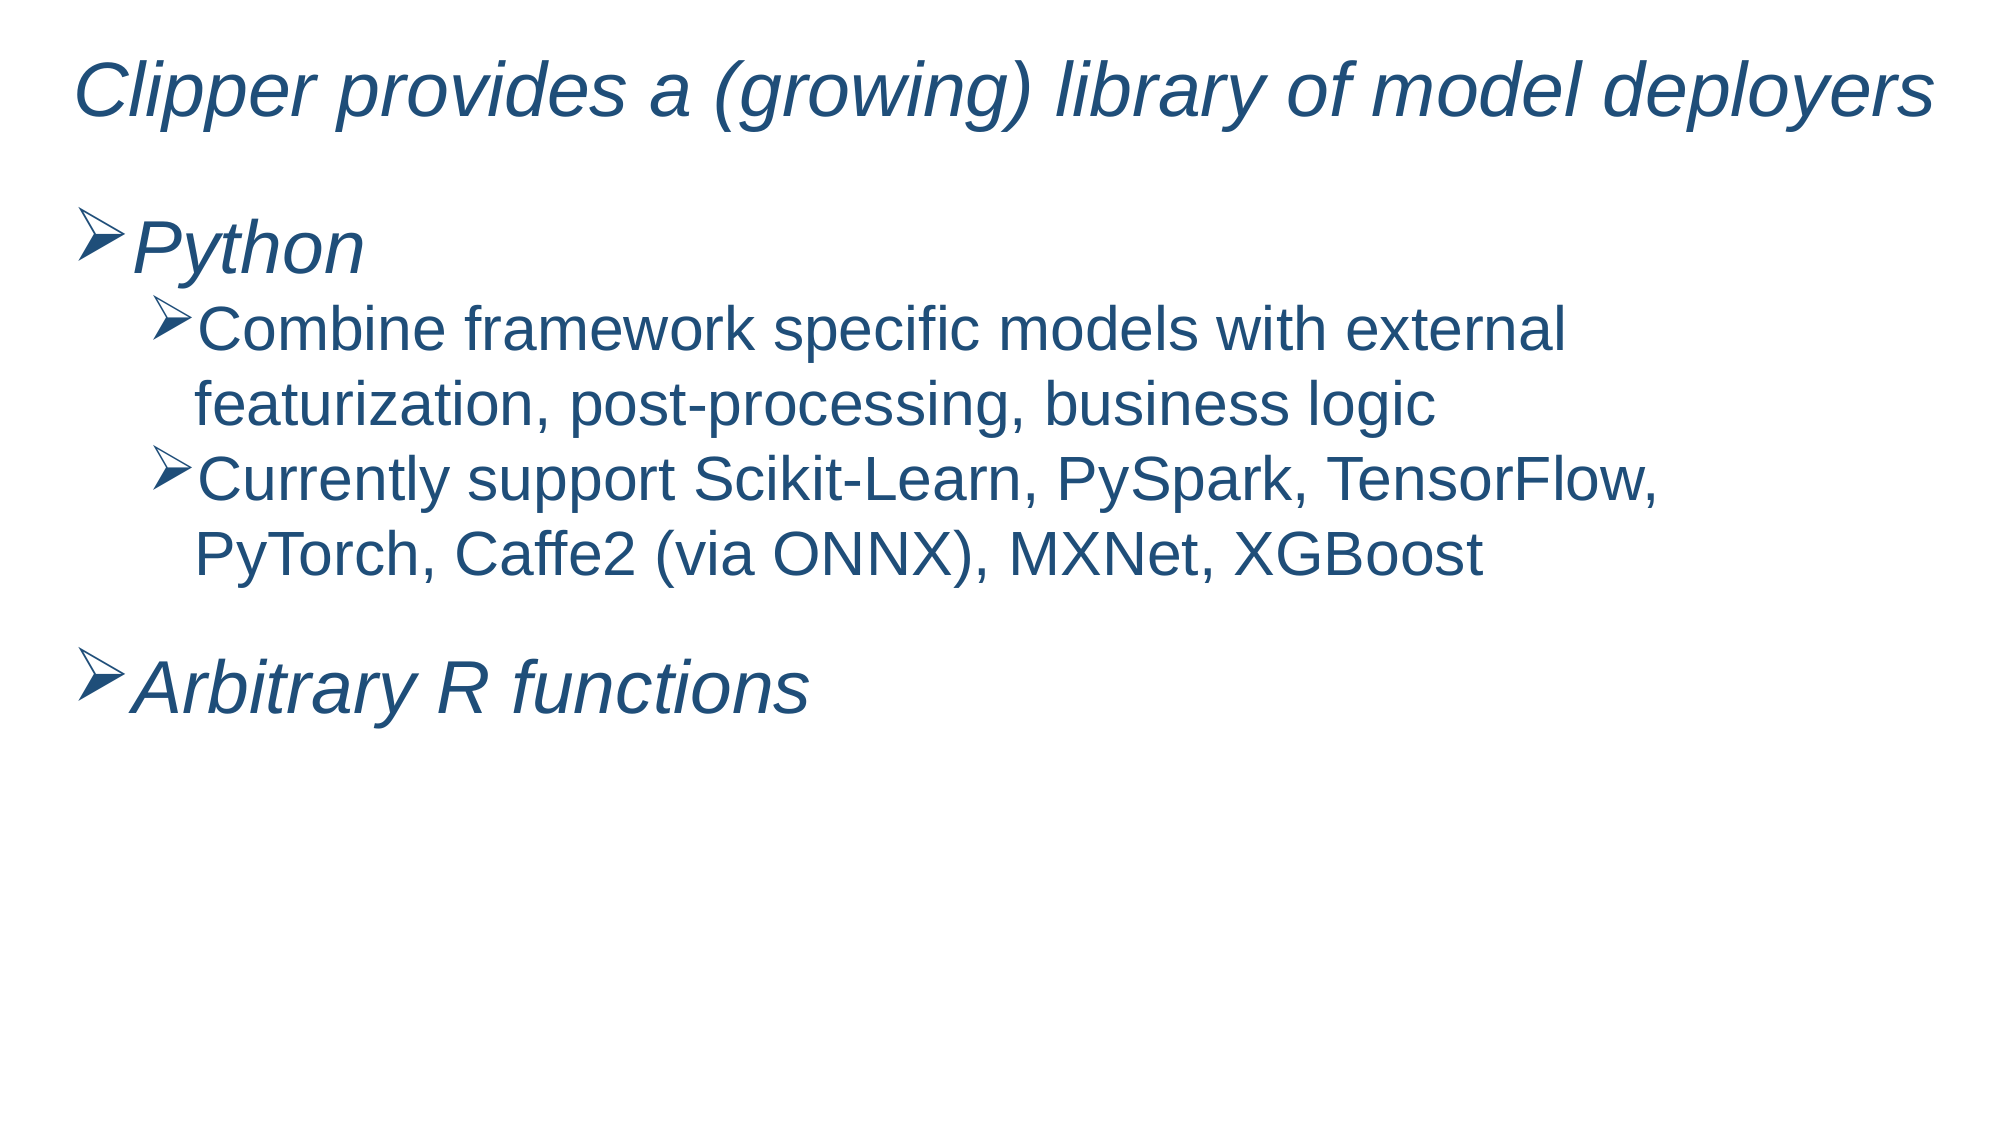

Clipper provides a (growing) library of model deployers
Python
Combine framework specific models with external featurization, post-processing, business logic
Currently support Scikit-Learn, PySpark, TensorFlow, PyTorch, Caffe2 (via ONNX), MXNet, XGBoost
Arbitrary R functions